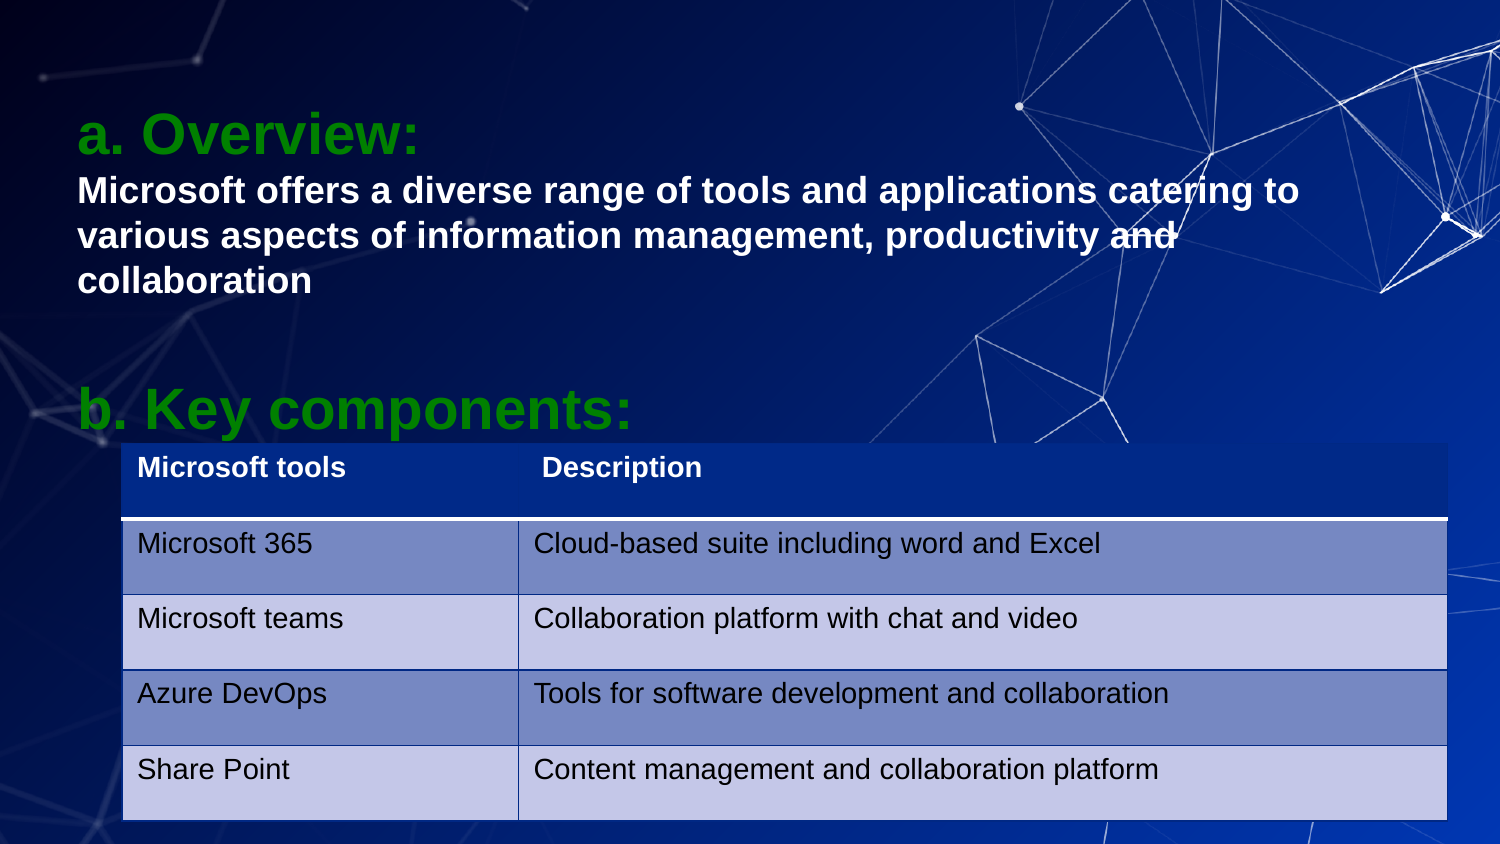

a. Overview:
Microsoft offers a diverse range of tools and applications catering to various aspects of information management, productivity and collaboration

b. Key components:

| Microsoft tools | Description |
| --- | --- |
| Microsoft 365 | Cloud-based suite including word and Excel |
| Microsoft teams | Collaboration platform with chat and video |
| Azure DevOps | Tools for software development and collaboration |
| Share Point | Content management and collaboration platform |